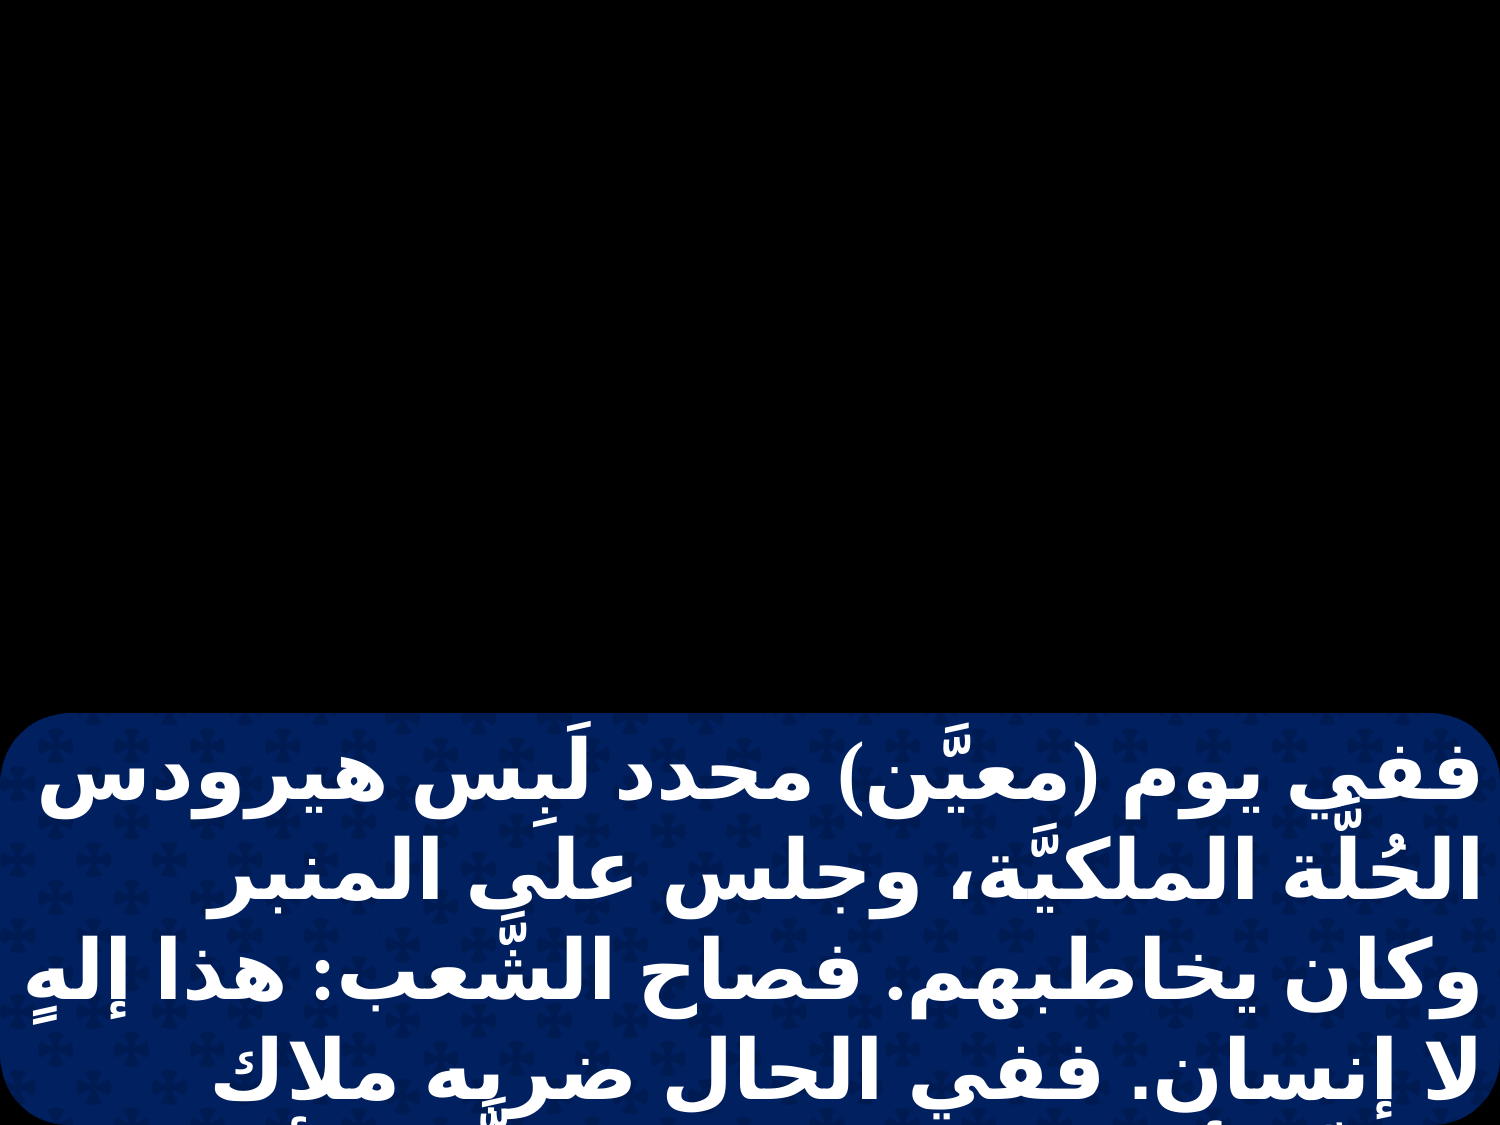

ففي يوم (معيَّن) محدد لَبِس هيرودس الحُلَّة الملكيَّة، وجلس على المنبر وكان يخاطبهم. فصاح الشَّعب: هذا إلهٍ لا إنسان. ففي الحال ضربه ملاك الربِّ لأنه لم يُعطِ المجد للَّه، فأكله الـَدَوَّدَ ومات.